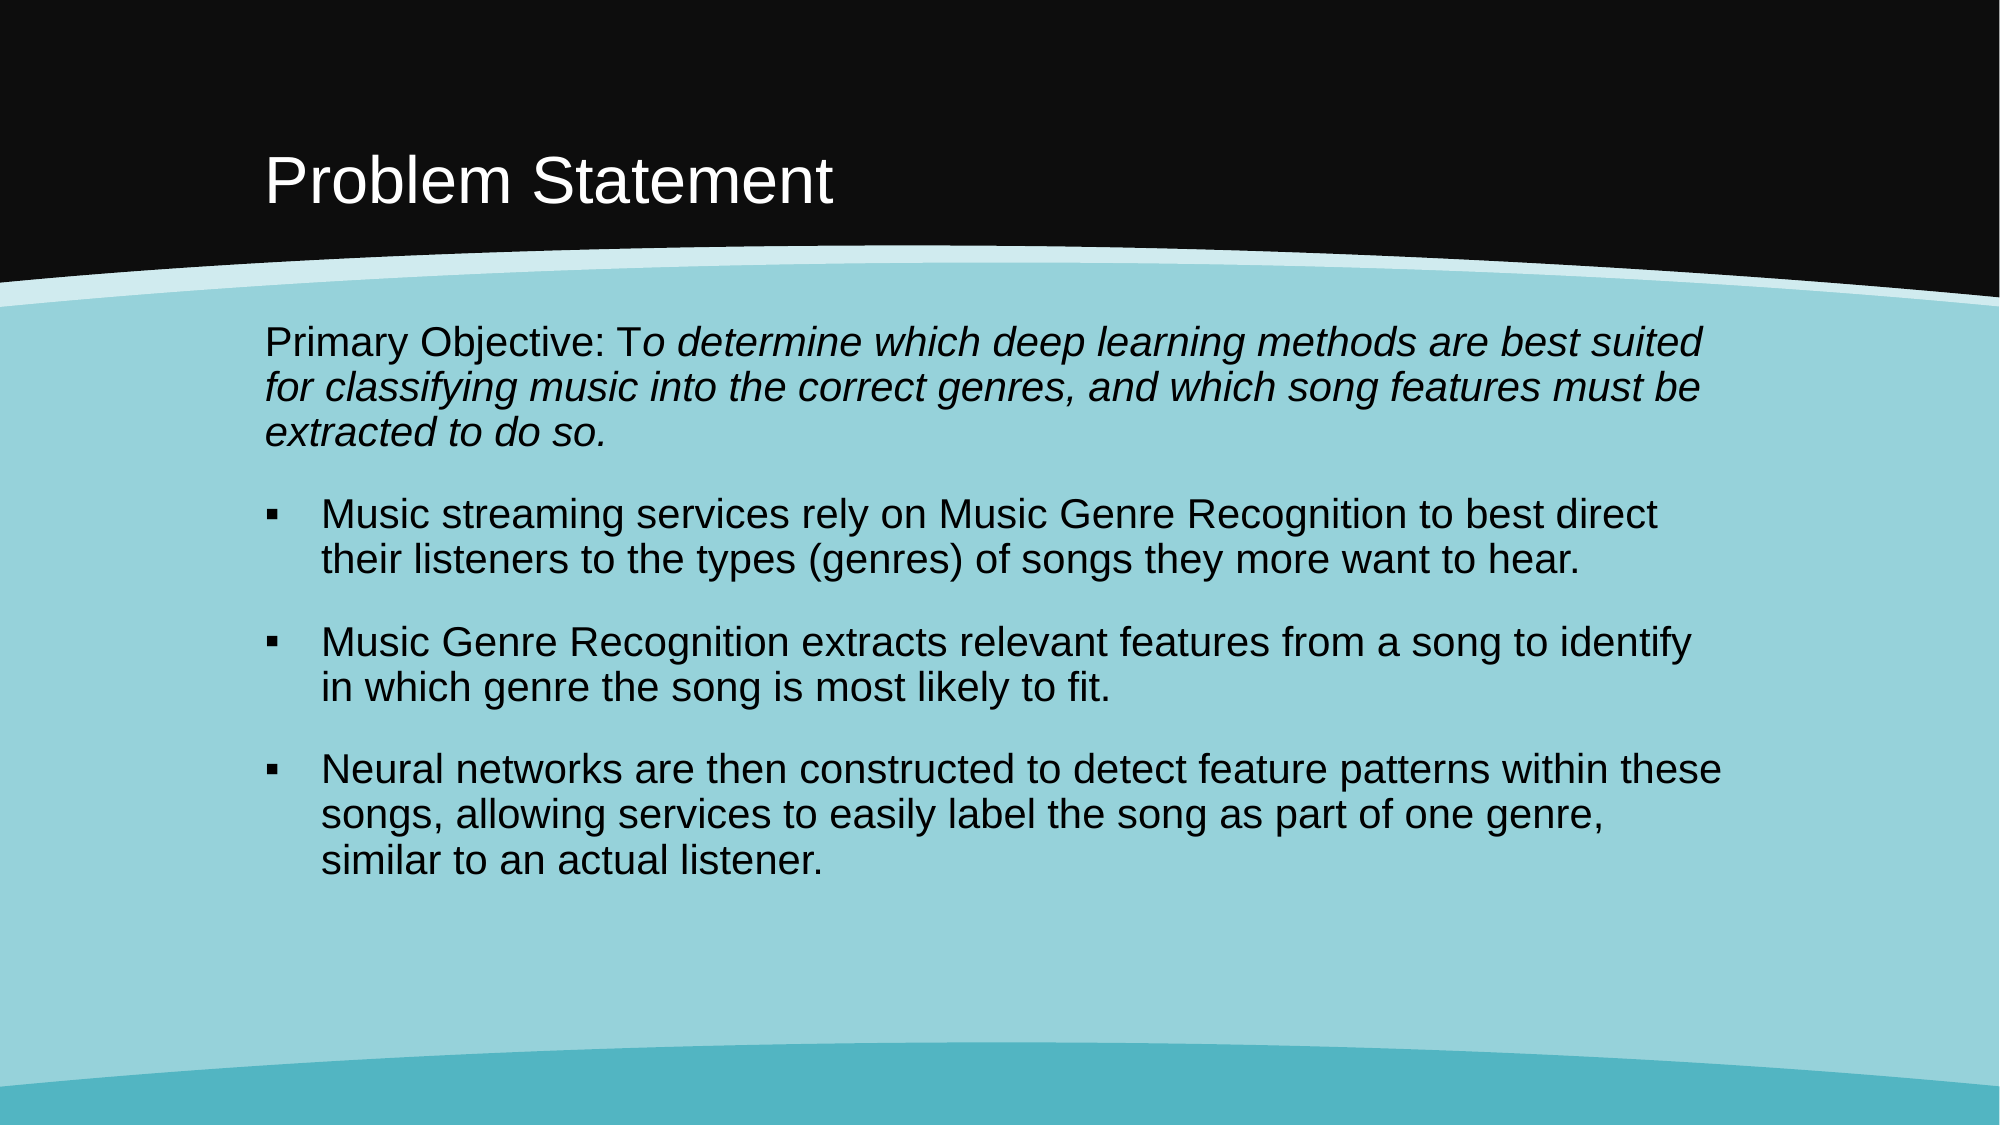

# Problem Statement
Primary Objective: To determine which deep learning methods are best suited for classifying music into the correct genres, and which song features must be extracted to do so.
Music streaming services rely on Music Genre Recognition to best direct their listeners to the types (genres) of songs they more want to hear.
Music Genre Recognition extracts relevant features from a song to identify in which genre the song is most likely to fit.
Neural networks are then constructed to detect feature patterns within these songs, allowing services to easily label the song as part of one genre, similar to an actual listener.